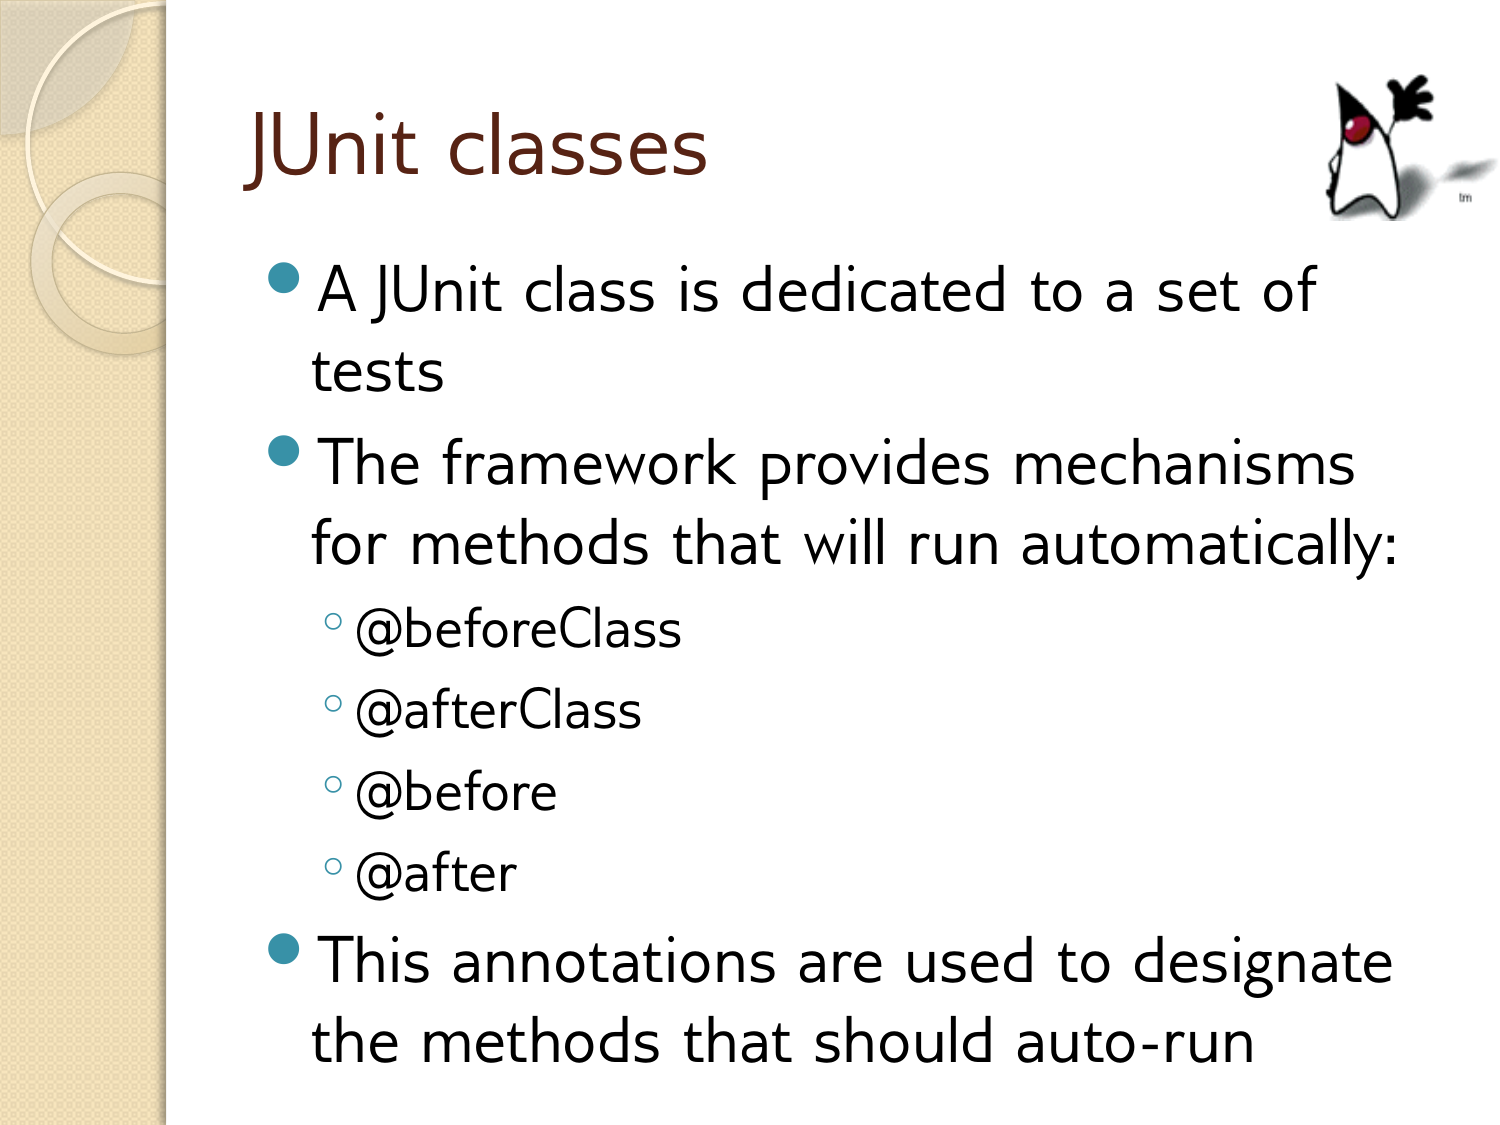

# JUnit classes
A JUnit class is dedicated to a set of tests
The framework provides mechanisms for methods that will run automatically:
@beforeClass
@afterClass
@before
@after
This annotations are used to designate the methods that should auto-run